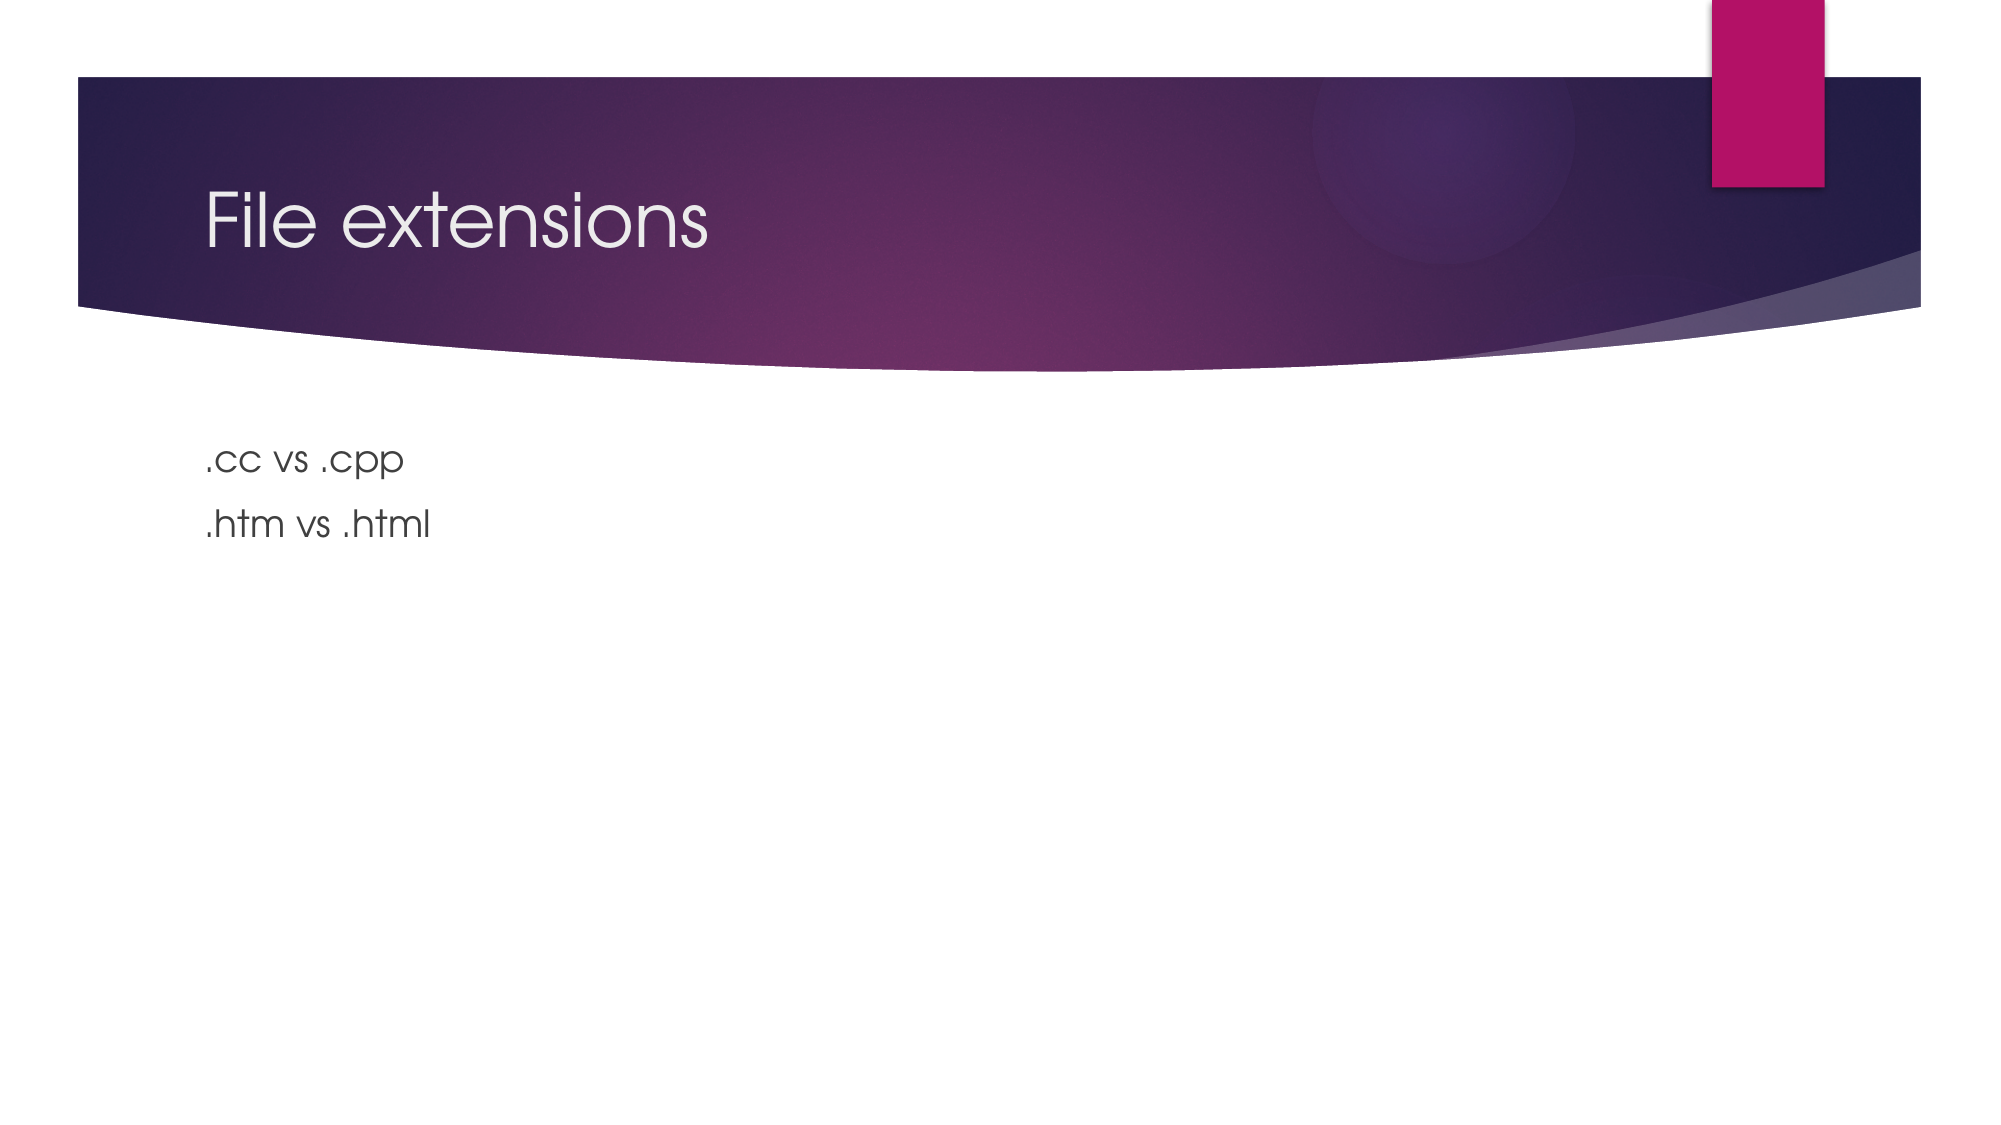

# File extensions
.cc vs .cpp
.htm vs .html